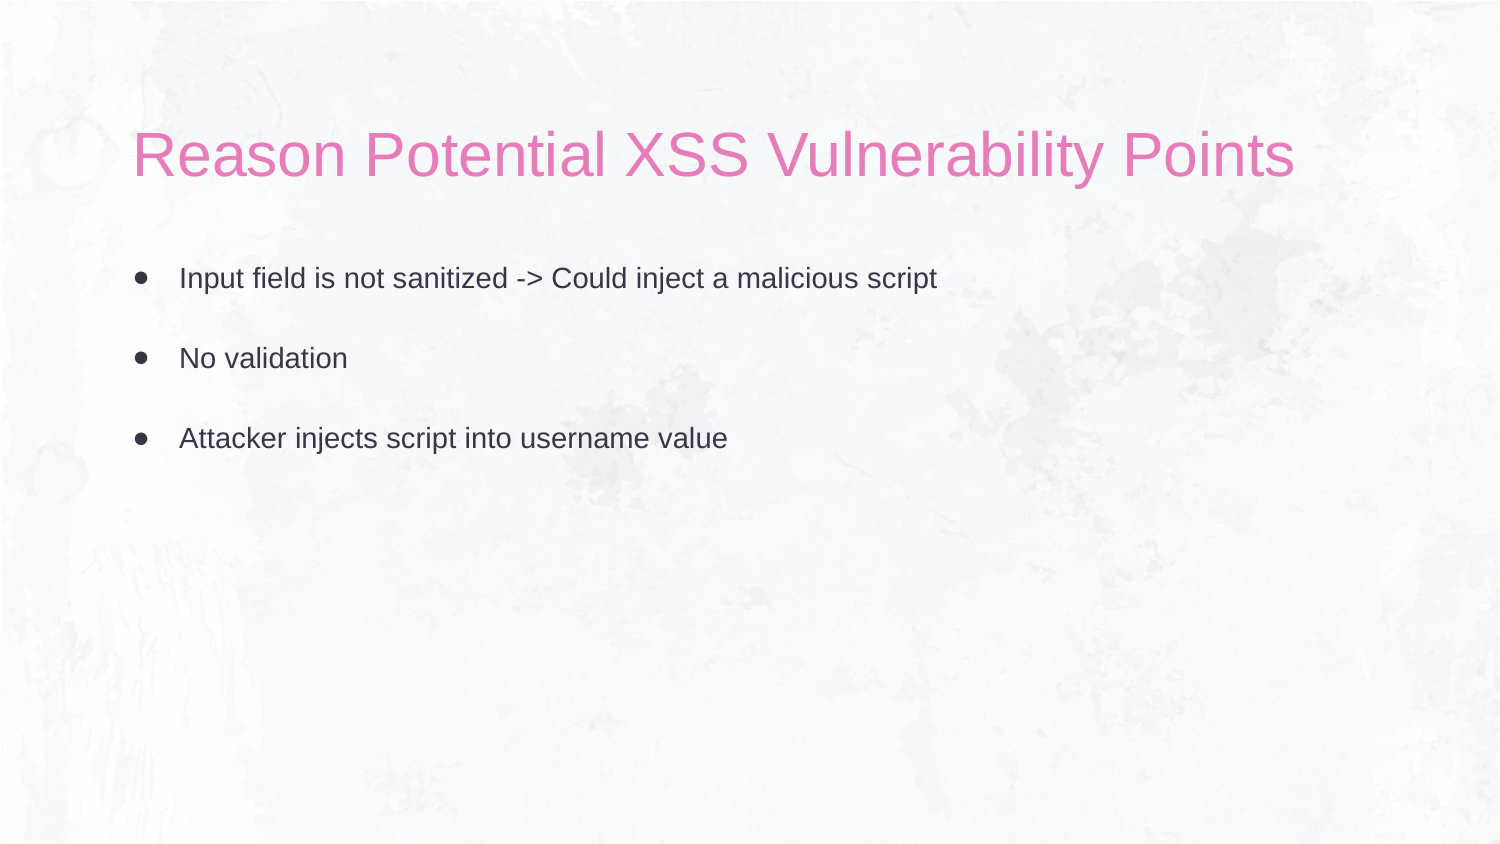

# Reason Potential XSS Vulnerability Points

Input field is not sanitized -> Could inject a malicious script

No validation

Attacker injects script into username value